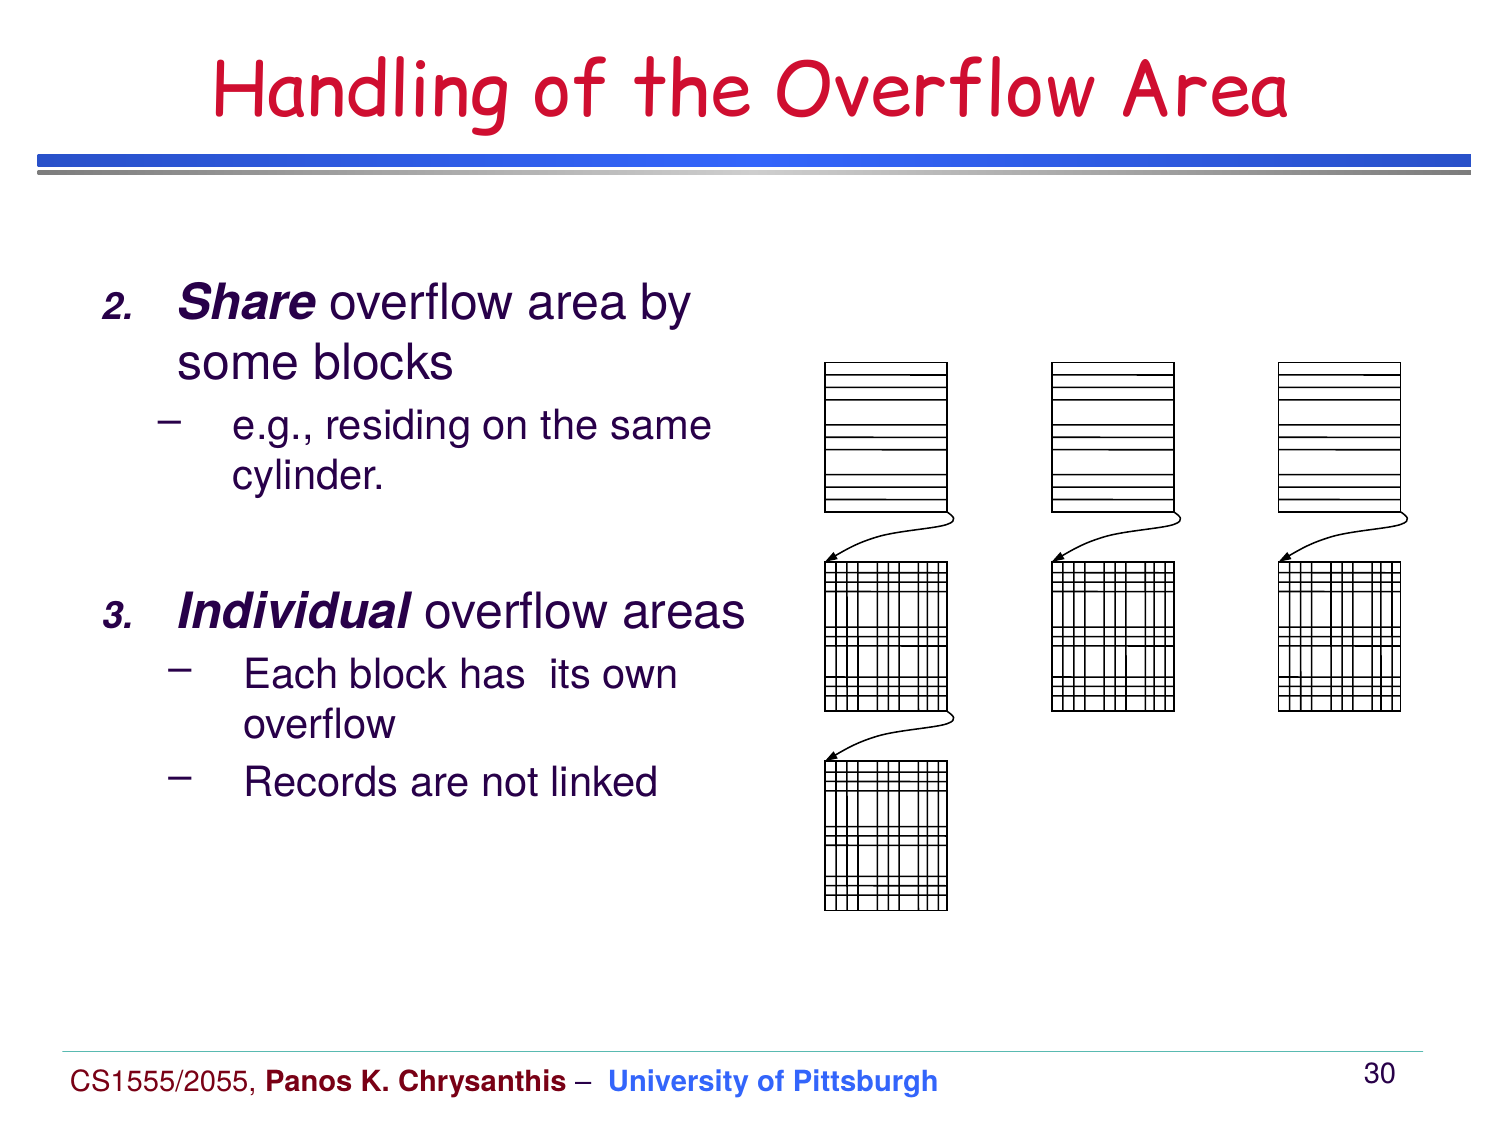

# Handling of the Overflow Area
Share overflow area by some blocks
e.g., residing on the same cylinder.

Individual overflow areas
Each block has  its own overflow
Records are not linked